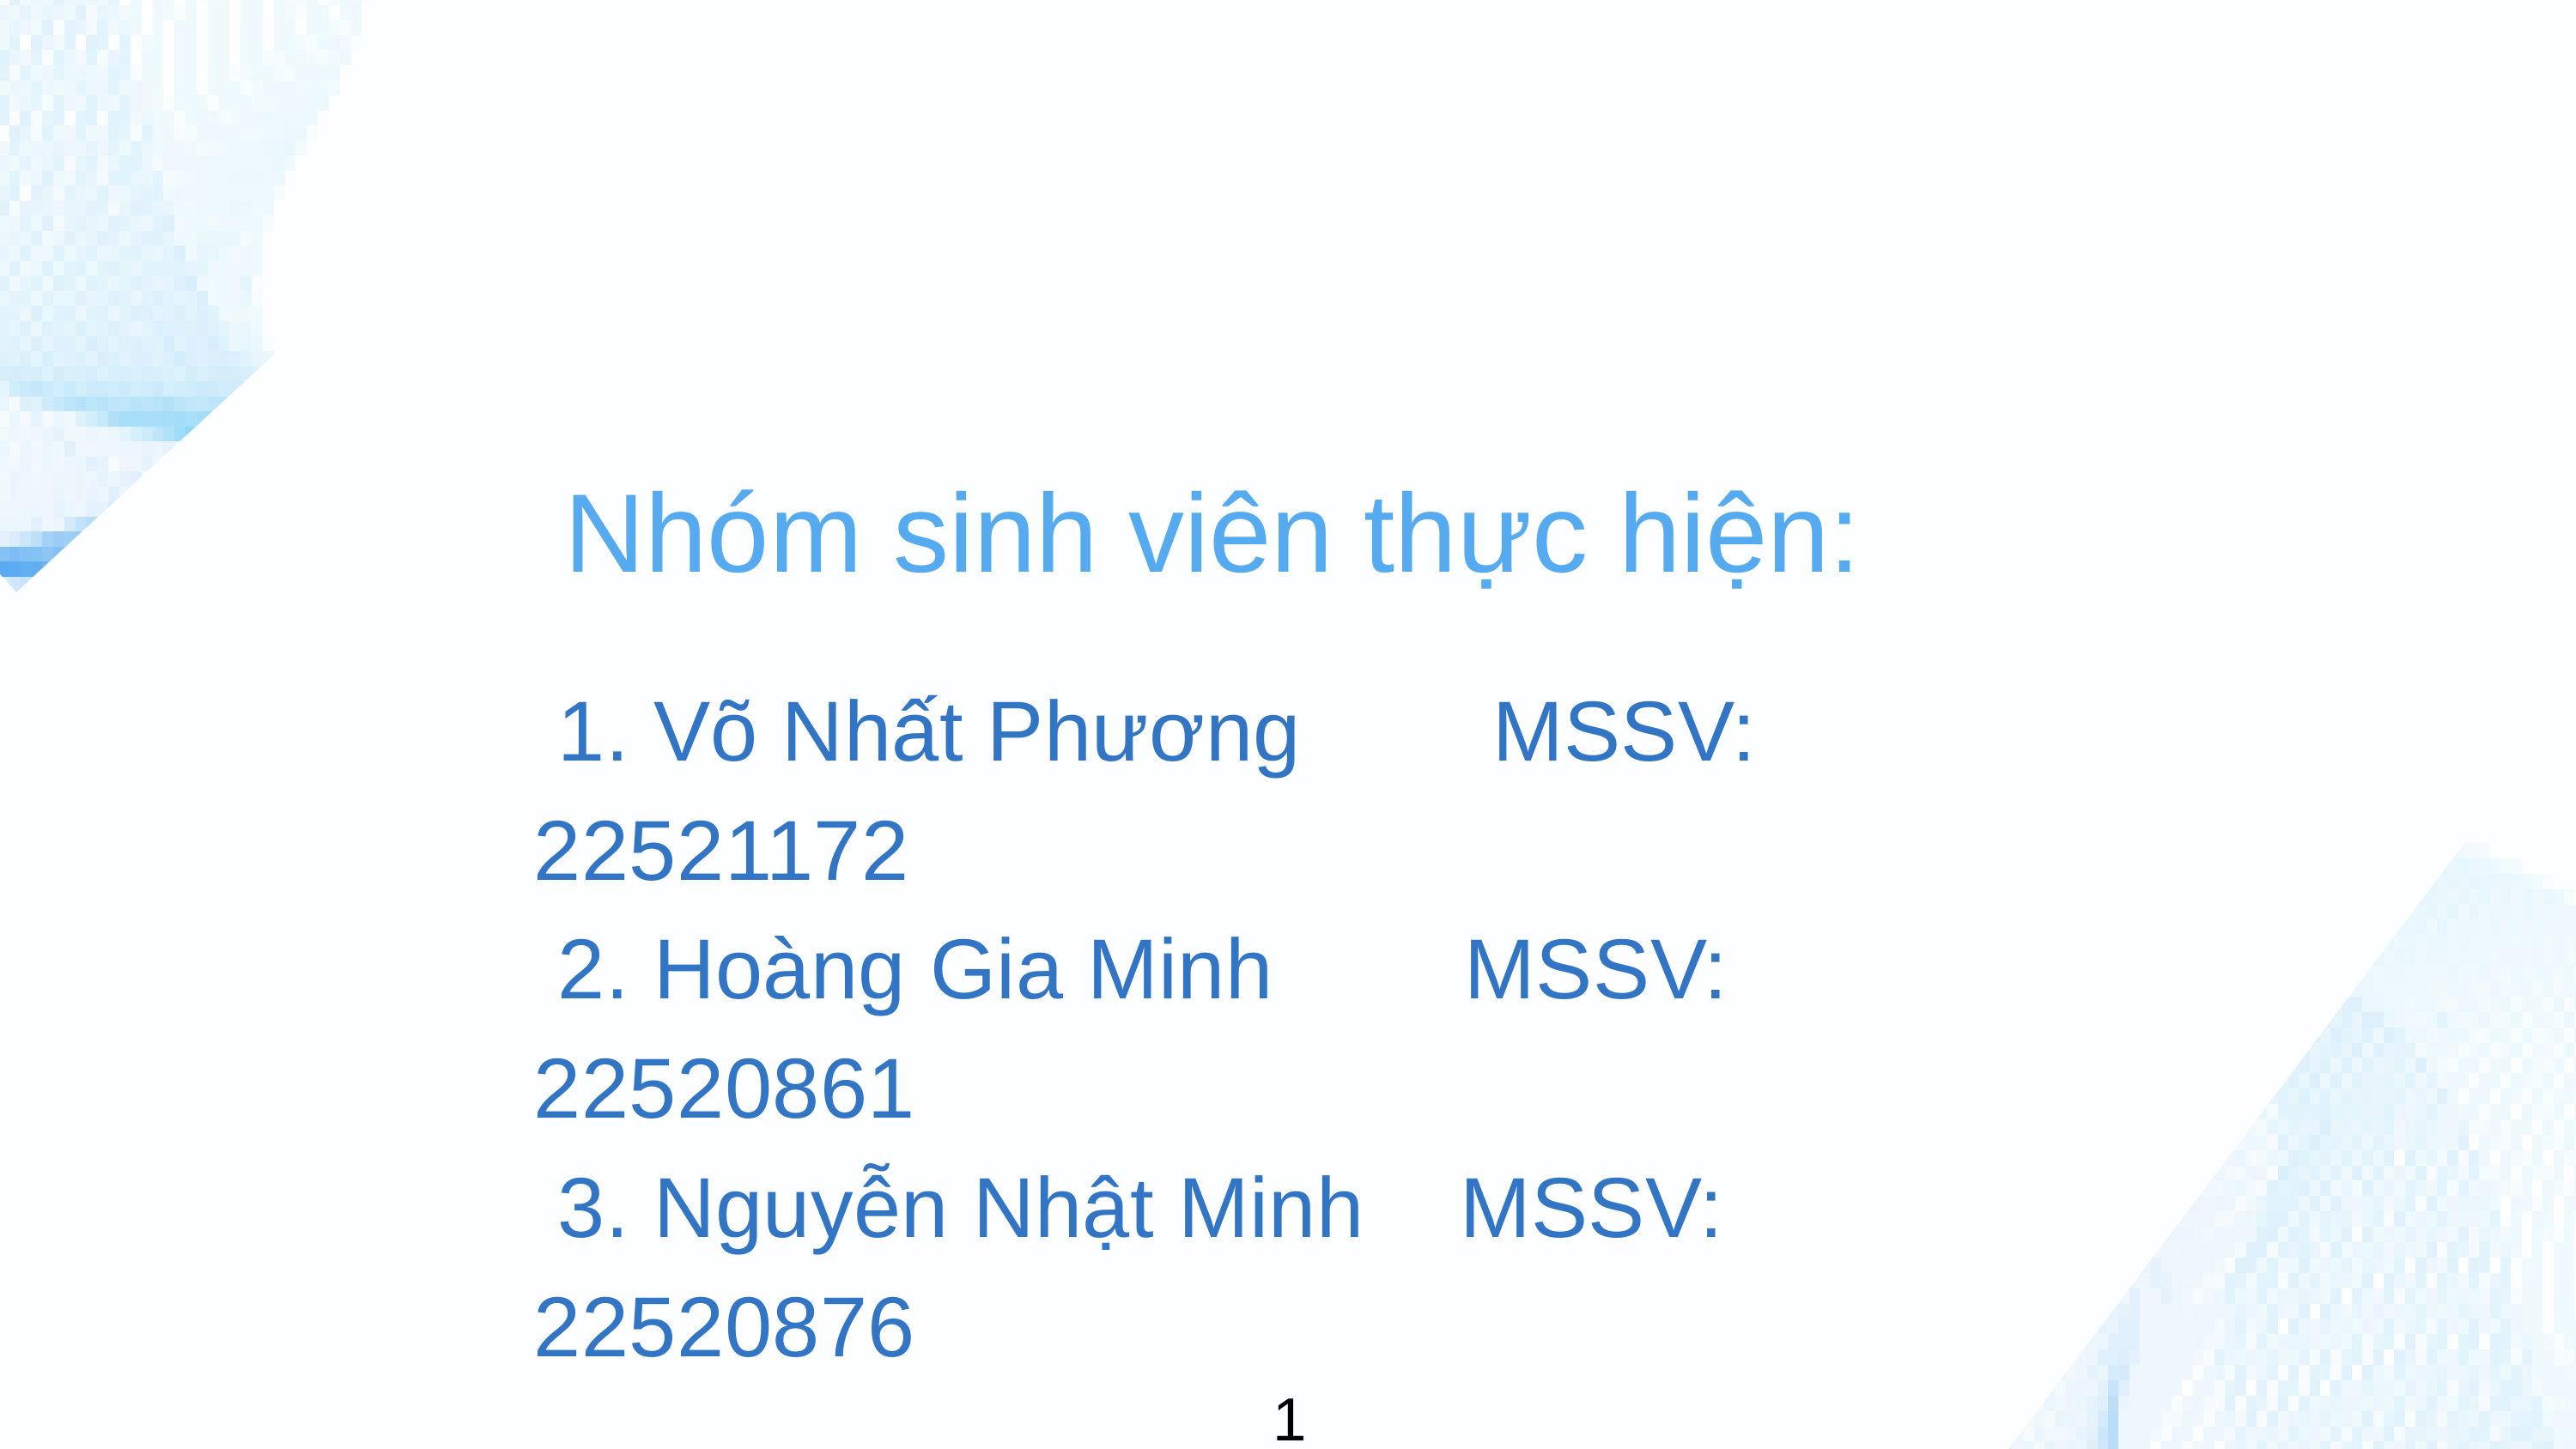

Nhóm sinh viên thực hiện:
 1. Võ Nhất Phương        MSSV: 22521172
 2. Hoàng Gia Minh        MSSV: 22520861
 3. Nguyễn Nhật Minh    MSSV: 22520876

1